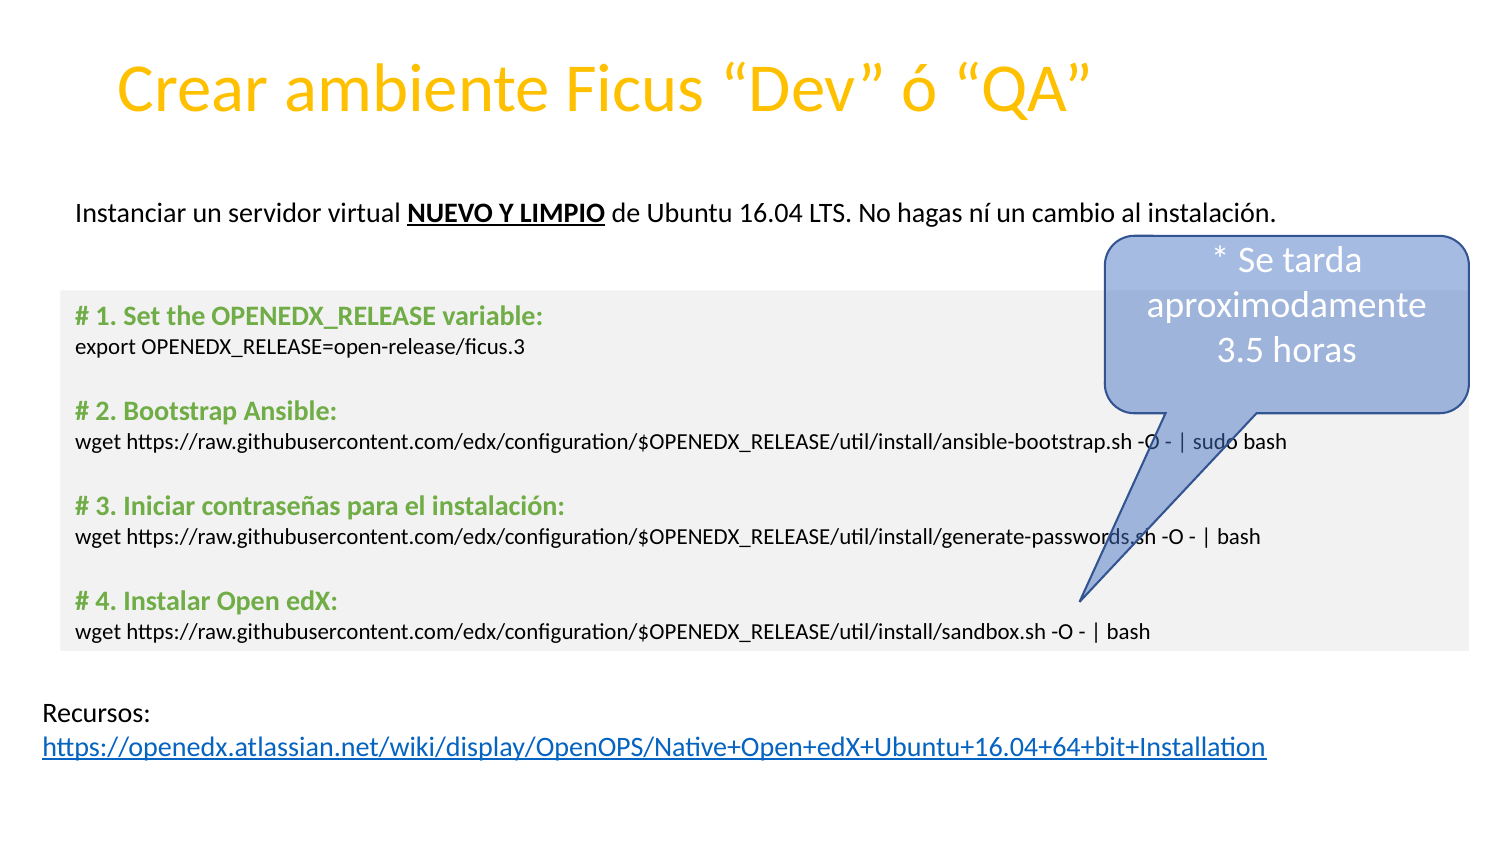

Crear ambiente Ficus “Dev” ó “QA”
Instanciar un servidor virtual NUEVO Y LIMPIO de Ubuntu 16.04 LTS. No hagas ní un cambio al instalación.
* Se tarda aproximodamente
3.5 horas

# 1. Set the OPENEDX_RELEASE variable:
export OPENEDX_RELEASE=open-release/ficus.3

# 2. Bootstrap Ansible:
wget https://raw.githubusercontent.com/edx/configuration/$OPENEDX_RELEASE/util/install/ansible-bootstrap.sh -O - | sudo bash

# 3. Iniciar contraseñas para el instalación:
wget https://raw.githubusercontent.com/edx/configuration/$OPENEDX_RELEASE/util/install/generate-passwords.sh -O - | bash

# 4. Instalar Open edX:
wget https://raw.githubusercontent.com/edx/configuration/$OPENEDX_RELEASE/util/install/sandbox.sh -O - | bash
Recursos:
https://openedx.atlassian.net/wiki/display/OpenOPS/Native+Open+edX+Ubuntu+16.04+64+bit+Installation